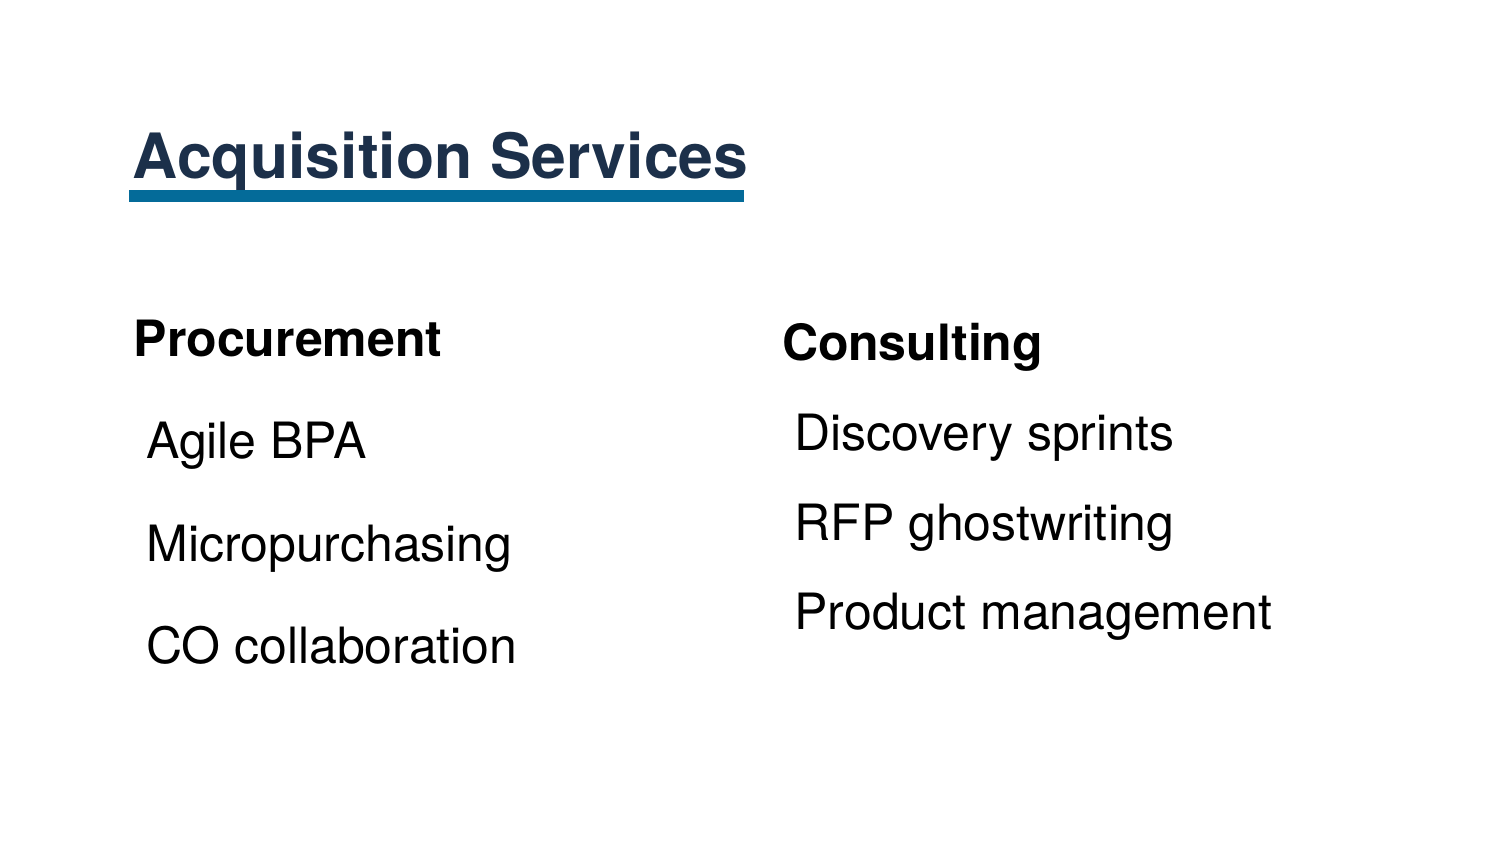

# Acquisition Services
Procurement
Agile BPA
Micropurchasing
CO collaboration
Consulting
Discovery sprints
RFP ghostwriting
Product management